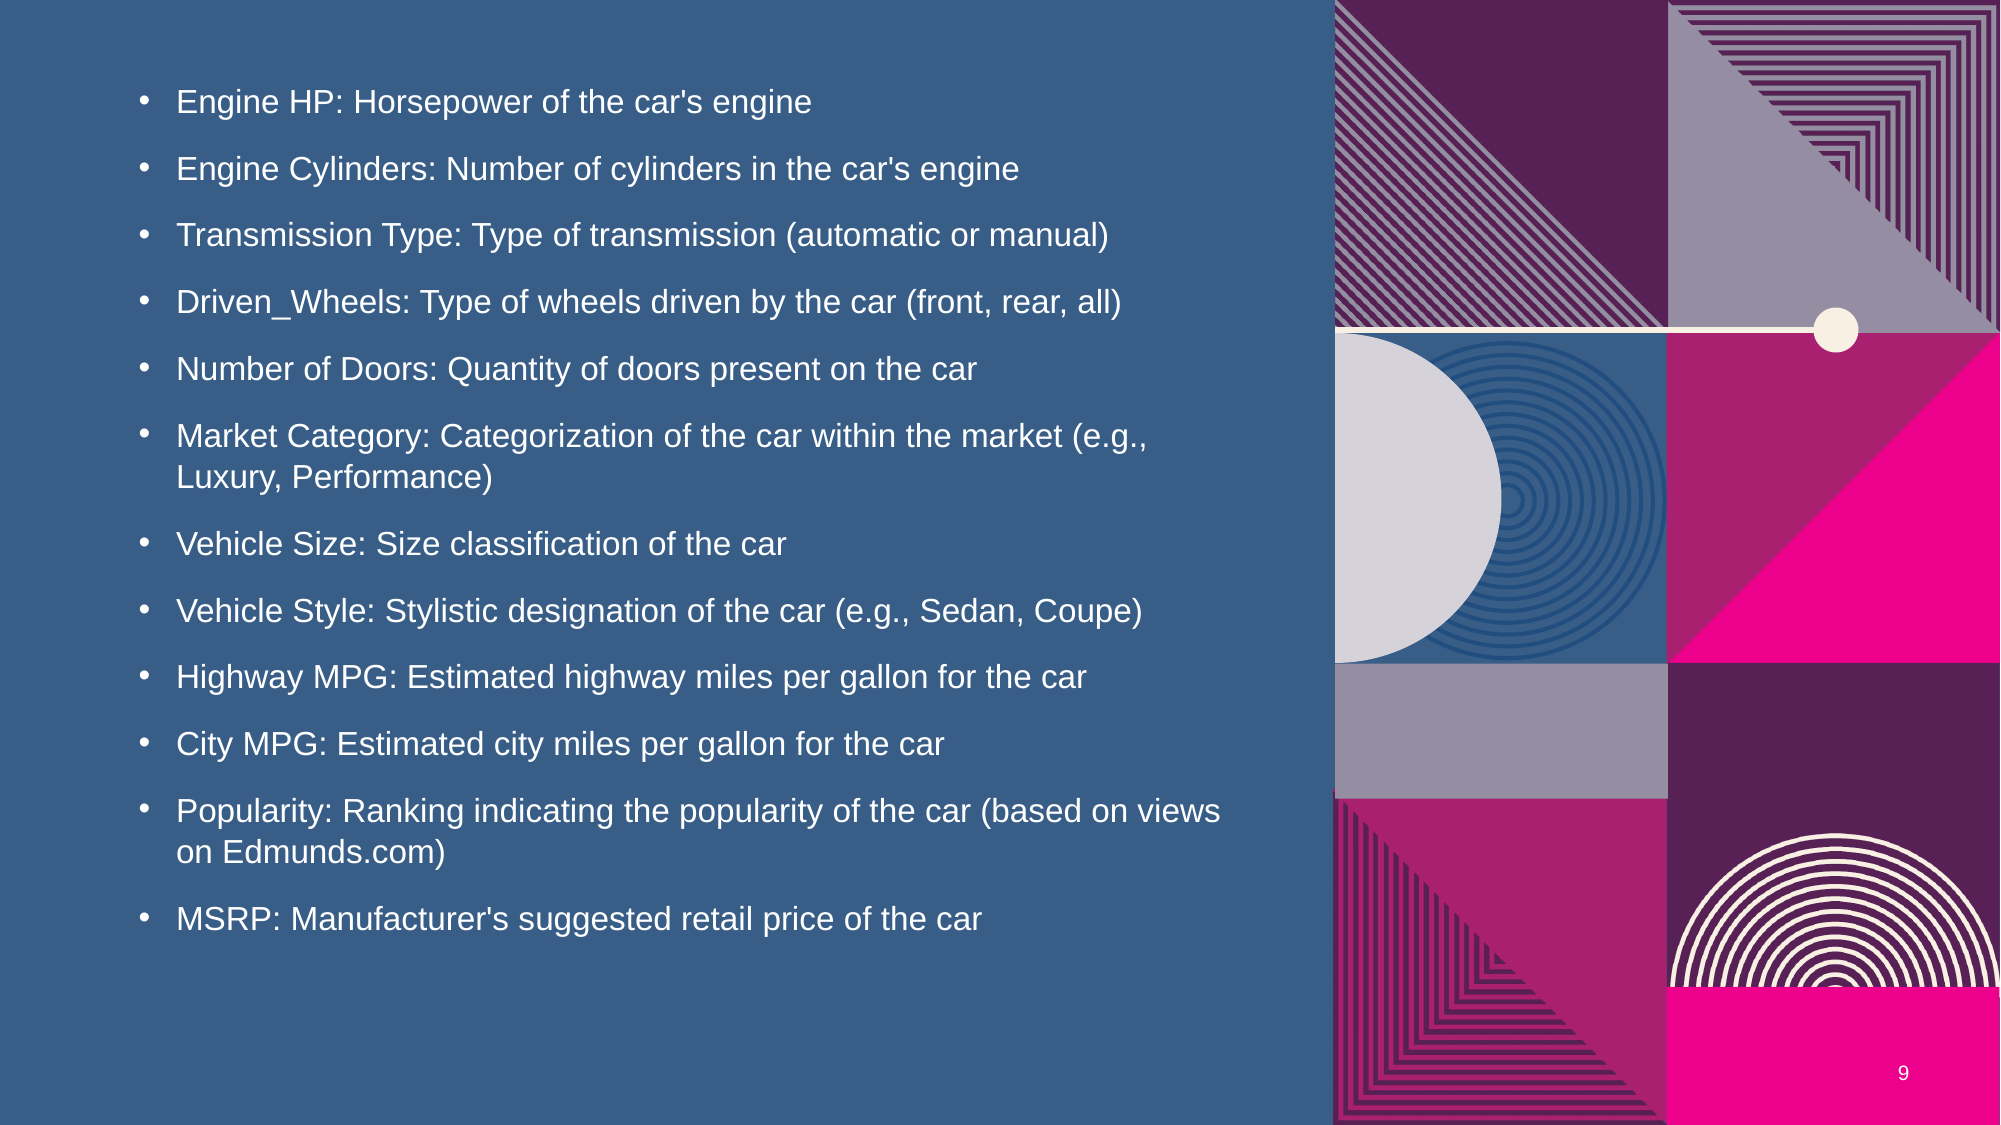

Engine HP: Horsepower of the car's engine
Engine Cylinders: Number of cylinders in the car's engine
Transmission Type: Type of transmission (automatic or manual)
Driven_Wheels: Type of wheels driven by the car (front, rear, all)
Number of Doors: Quantity of doors present on the car
Market Category: Categorization of the car within the market (e.g., Luxury, Performance)
Vehicle Size: Size classification of the car
Vehicle Style: Stylistic designation of the car (e.g., Sedan, Coupe)
Highway MPG: Estimated highway miles per gallon for the car
City MPG: Estimated city miles per gallon for the car
Popularity: Ranking indicating the popularity of the car (based on views on Edmunds.com)
MSRP: Manufacturer's suggested retail price of the car
9